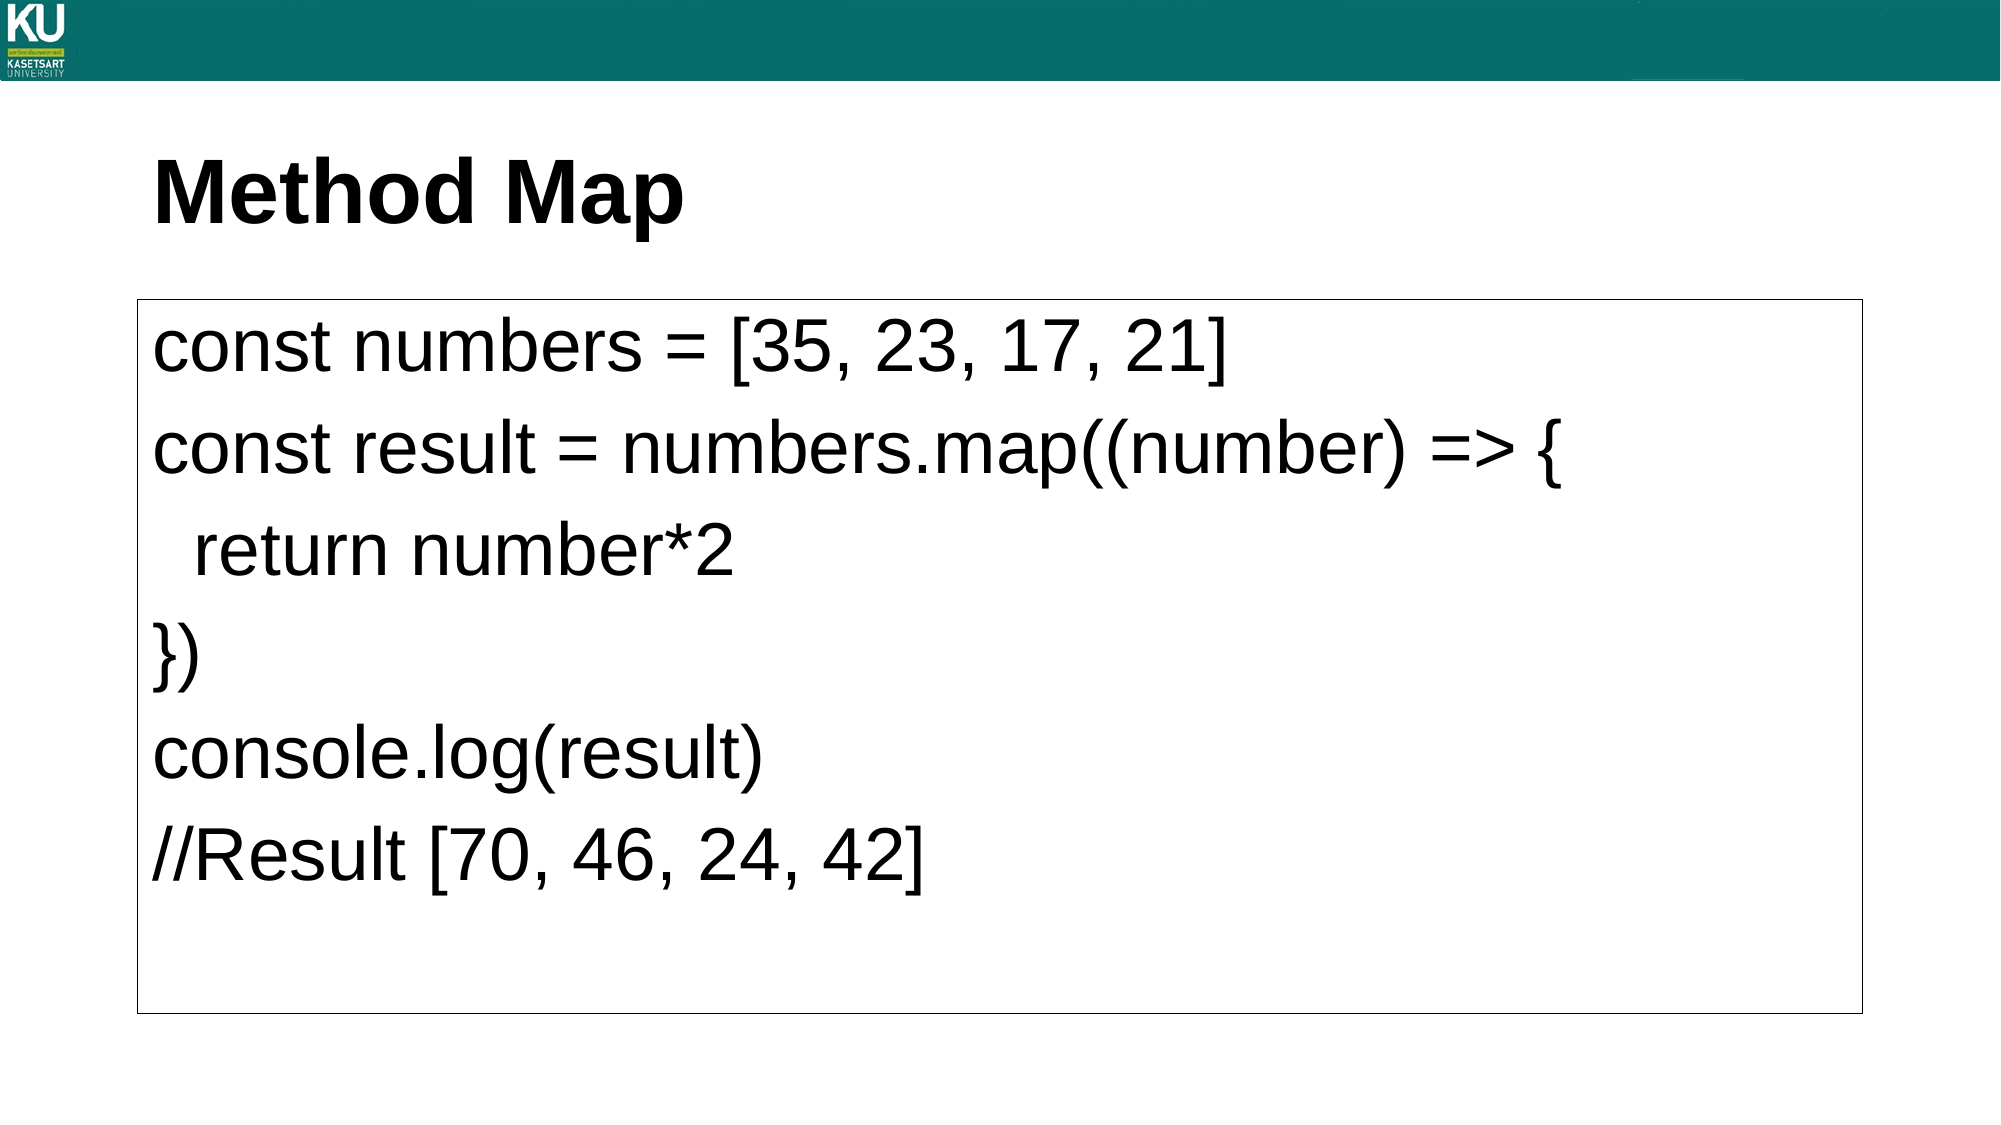

# Method Map
const numbers = [35, 23, 17, 21]
const result = numbers.map((number) => {
  return number*2
})
console.log(result)
//Result [70, 46, 24, 42]